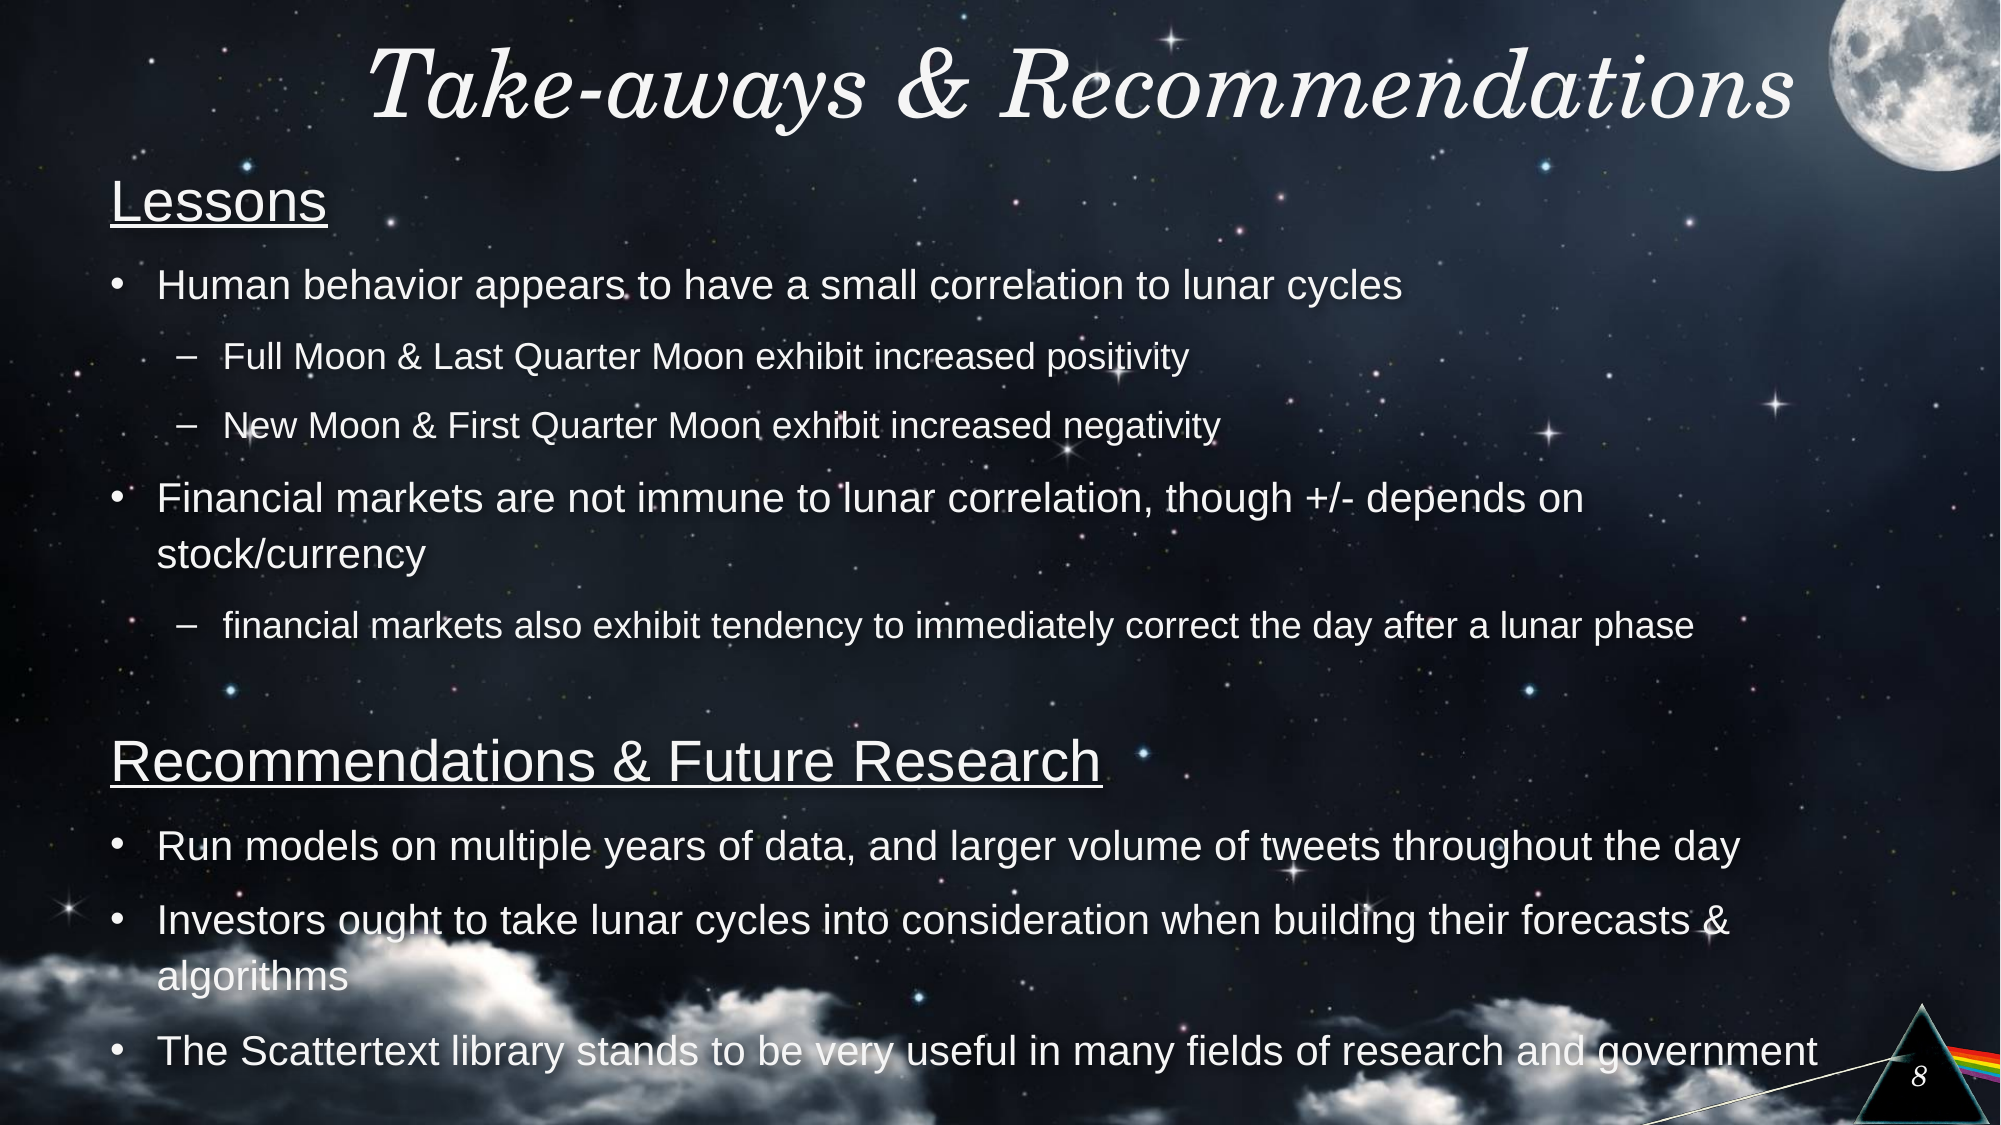

# Take-aways & Recommendations
Lessons
Human behavior appears to have a small correlation to lunar cycles
Full Moon & Last Quarter Moon exhibit increased positivity
New Moon & First Quarter Moon exhibit increased negativity
Financial markets are not immune to lunar correlation, though +/- depends on stock/currency
financial markets also exhibit tendency to immediately correct the day after a lunar phase
Recommendations & Future Research
Run models on multiple years of data, and larger volume of tweets throughout the day
Investors ought to take lunar cycles into consideration when building their forecasts & algorithms
The Scattertext library stands to be very useful in many fields of research and government
8